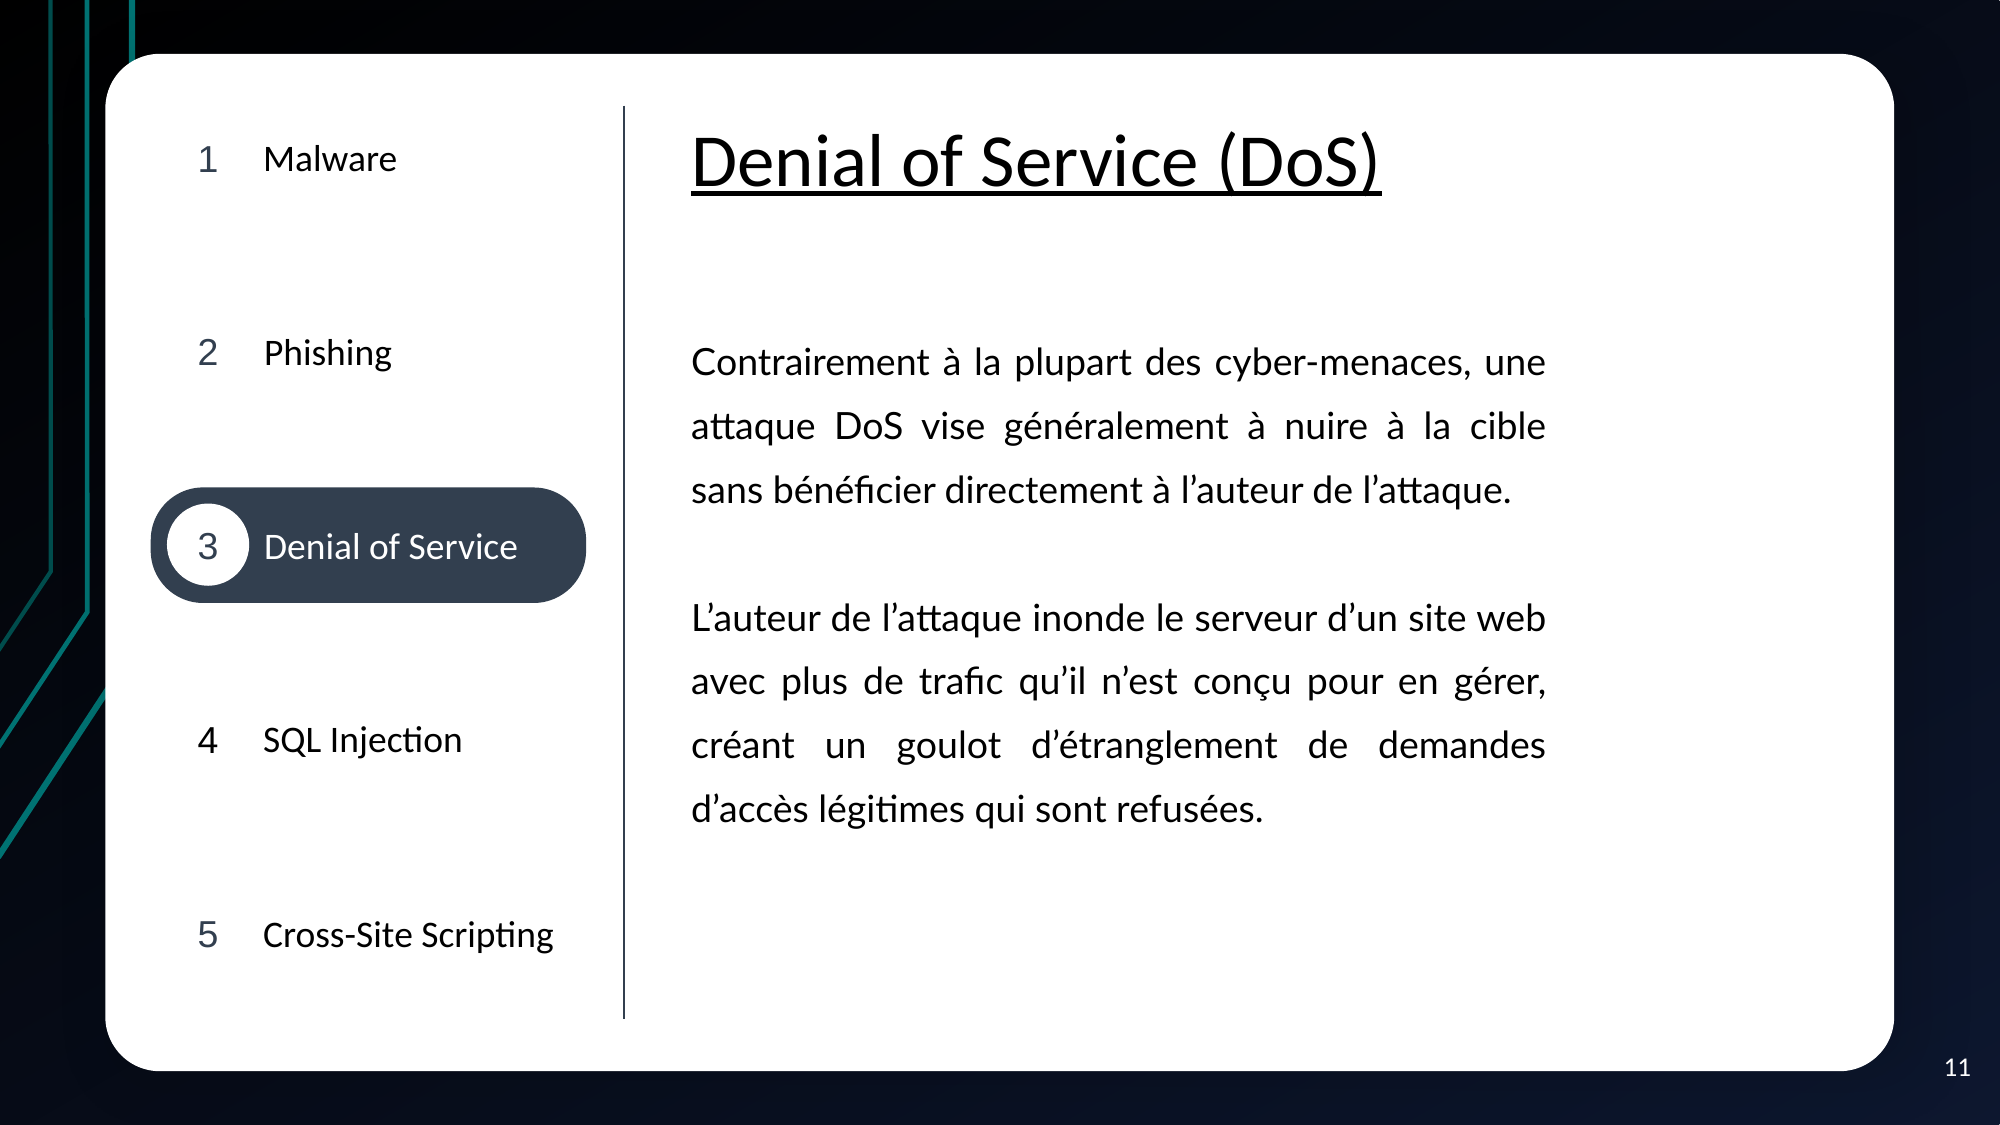

Denial of Service (DoS)
1
Malware

Contrairement à la plupart des cyber-menaces, une attaque DoS vise généralement à nuire à la cible sans bénéficier directement à l’auteur de l’attaque.

L’auteur de l’attaque inonde le serveur d’un site web avec plus de trafic qu’il n’est conçu pour en gérer, créant un goulot d’étranglement de demandes d’accès légitimes qui sont refusées.

2
Phishing

3
Denial of Service
4
SQL Injection
5
Cross-Site Scripting
11